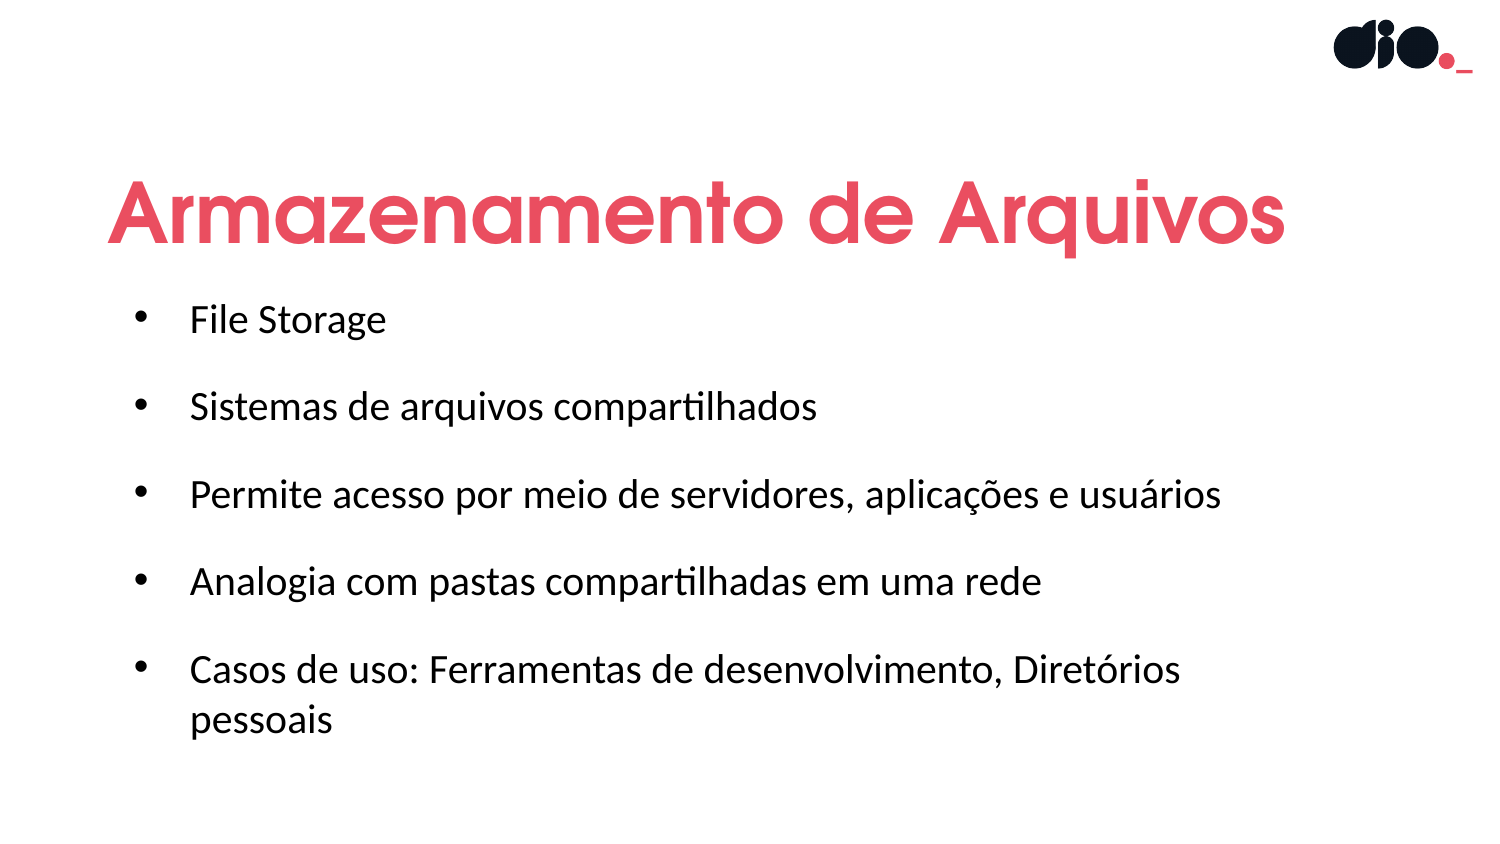

Armazenamento de Arquivos
File Storage
Sistemas de arquivos compartilhados
Permite acesso por meio de servidores, aplicações e usuários
Analogia com pastas compartilhadas em uma rede
Casos de uso: Ferramentas de desenvolvimento, Diretórios pessoais